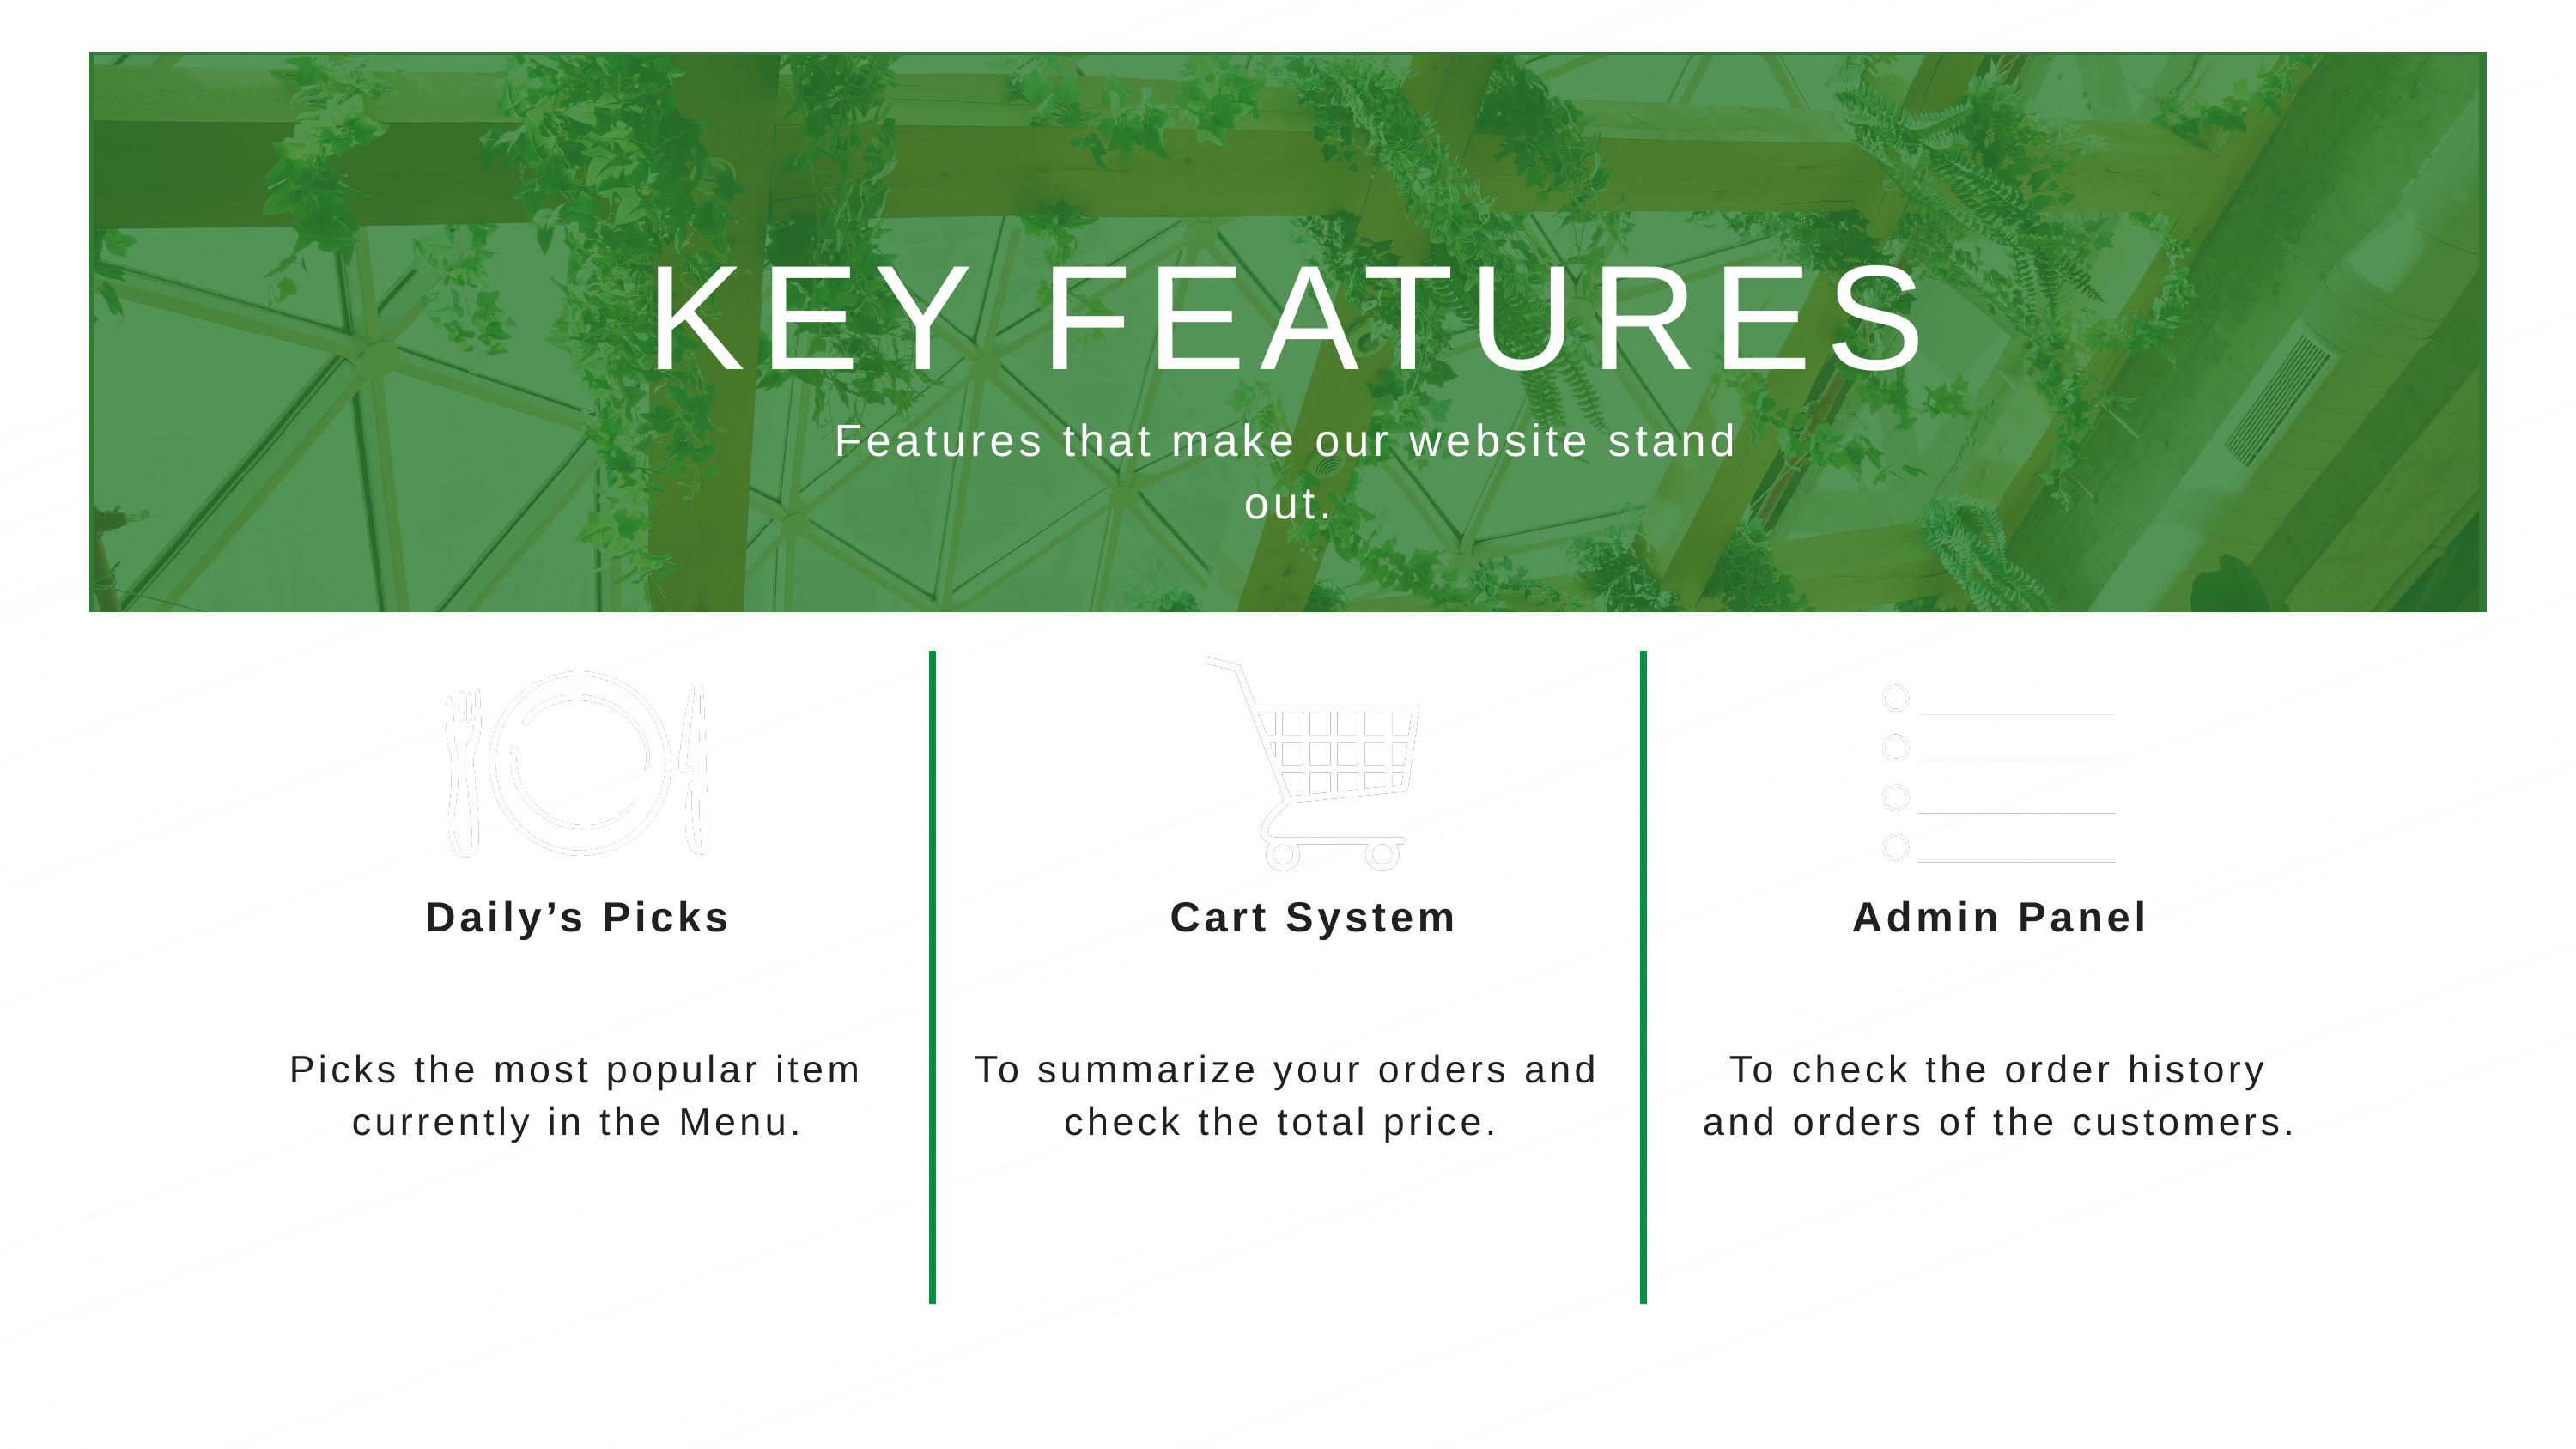

KEY FEATURES
Features that make our website stand out.

Daily’s Picks
Cart System
Admin Panel
Picks the most popular item currently in the Menu.
To summarize your orders and check the total price.
To check the order history and orders of the customers.